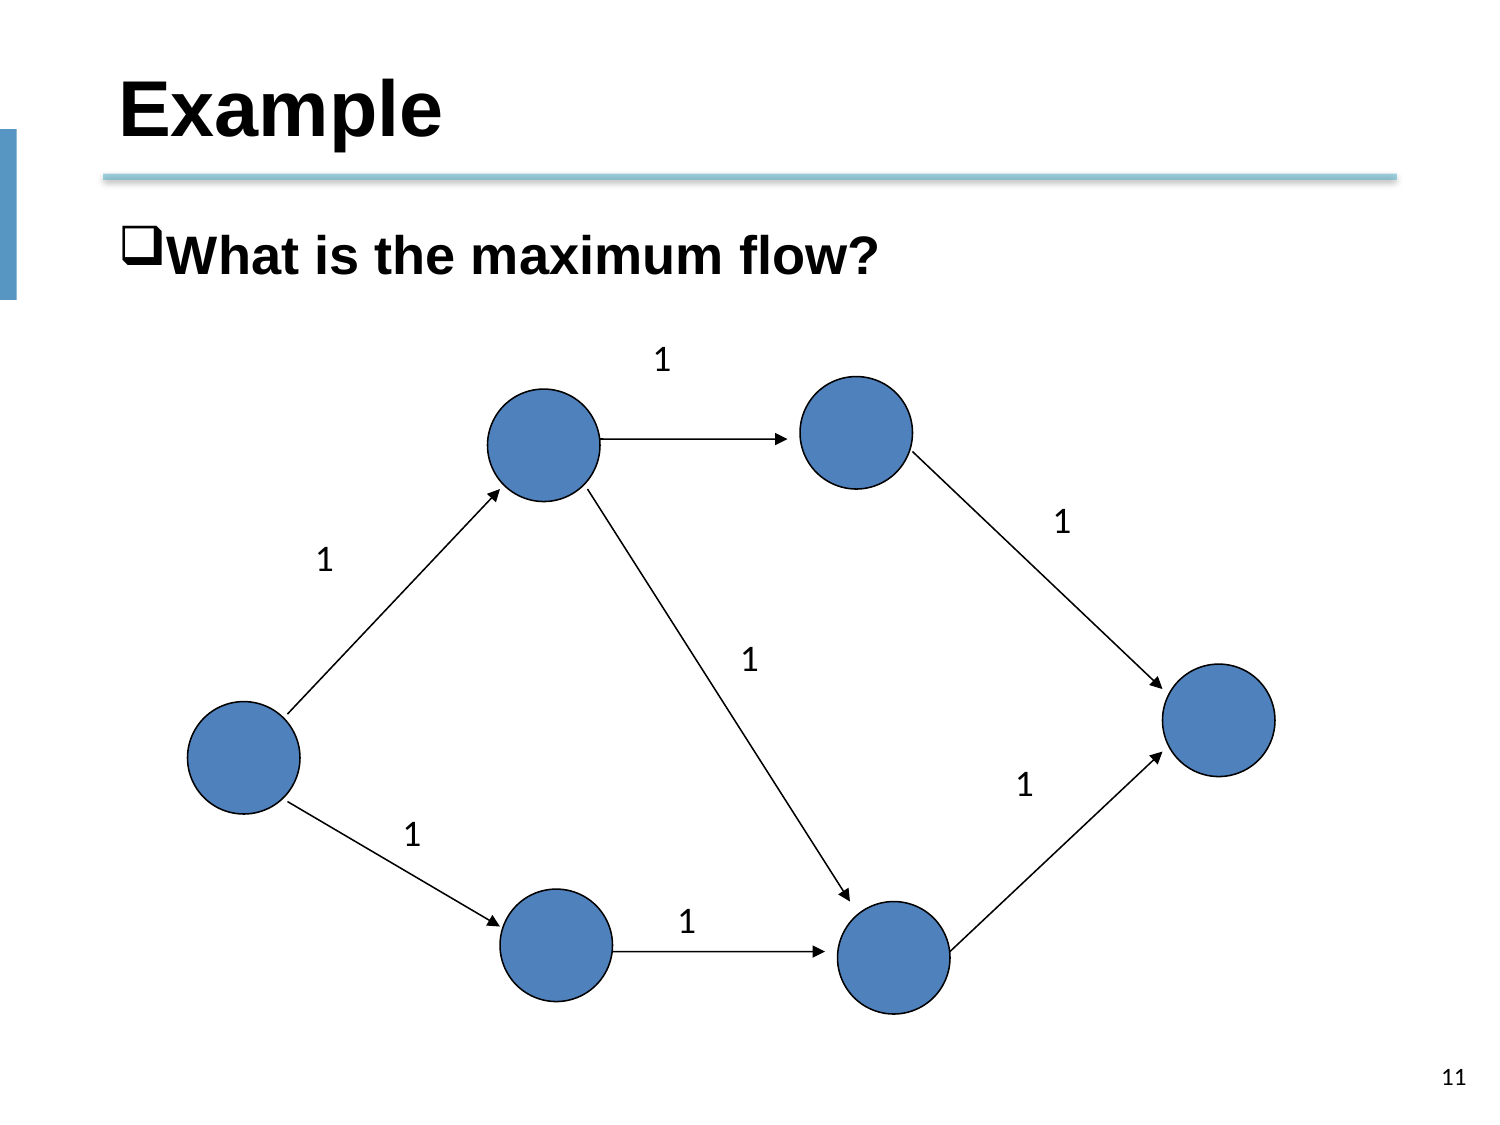

# Example
What is the maximum flow?
1

1
1
1

1

1

1

11